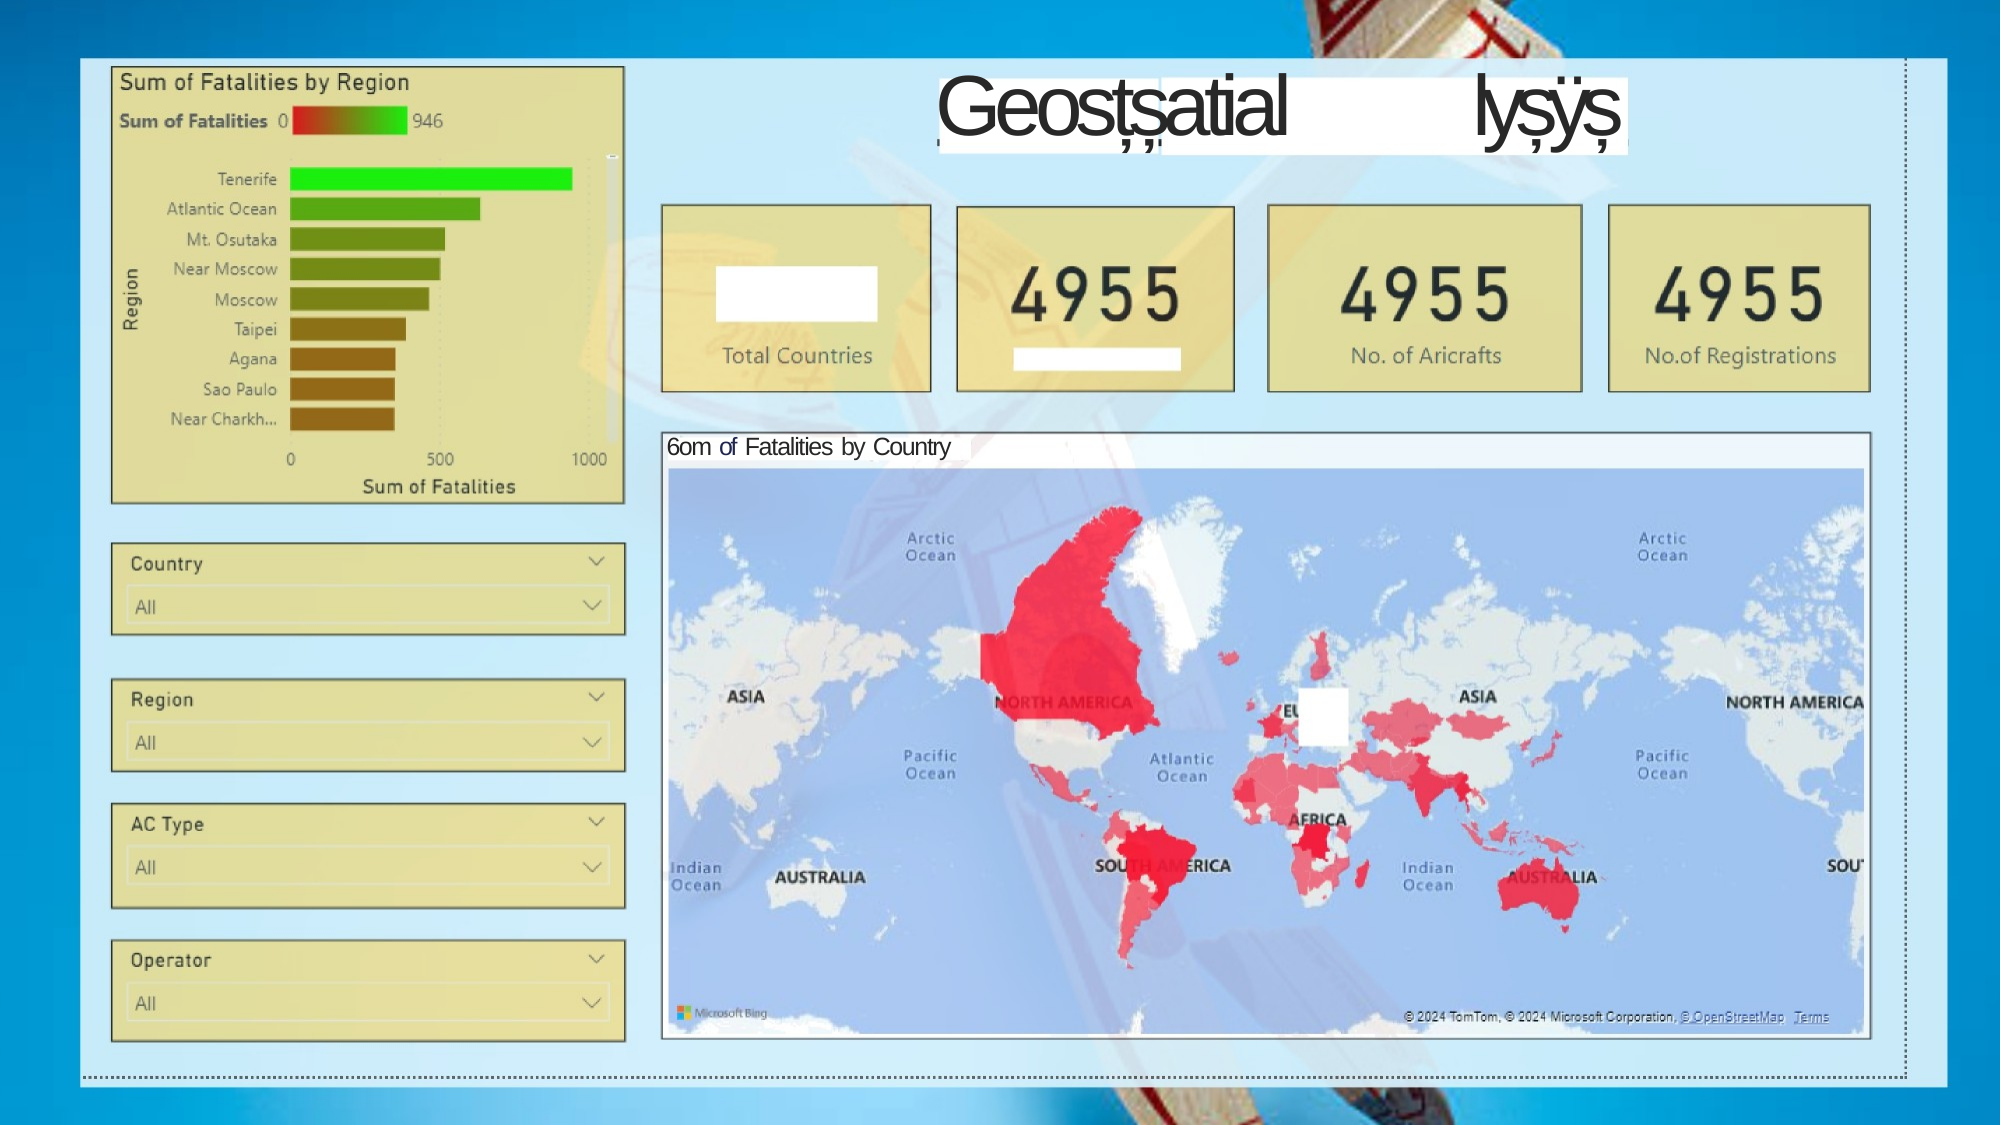

# Geosțșatial
lyșÿș
6om of Fatalities by Country